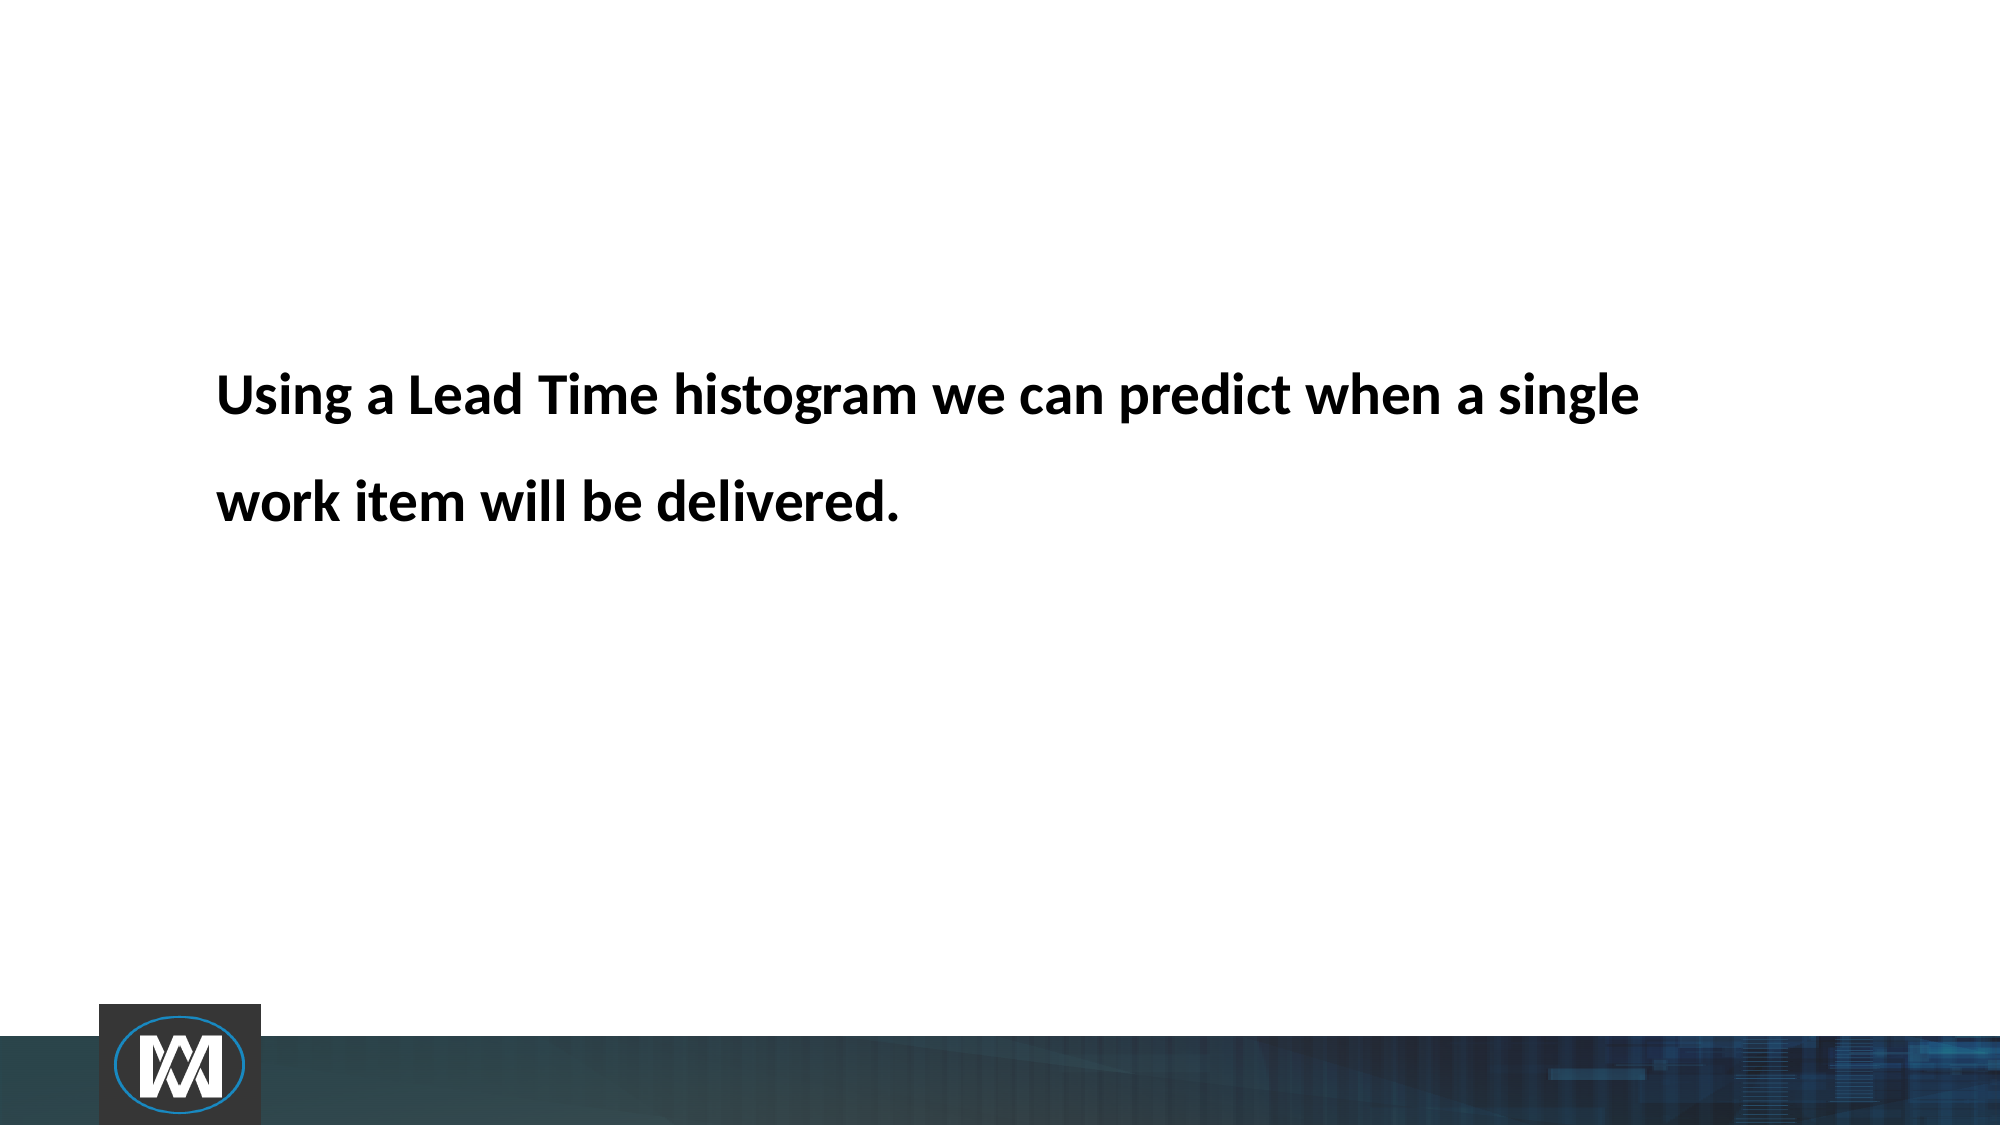

# Using a Lead Time histogram we can predict when a single work item will be delivered.